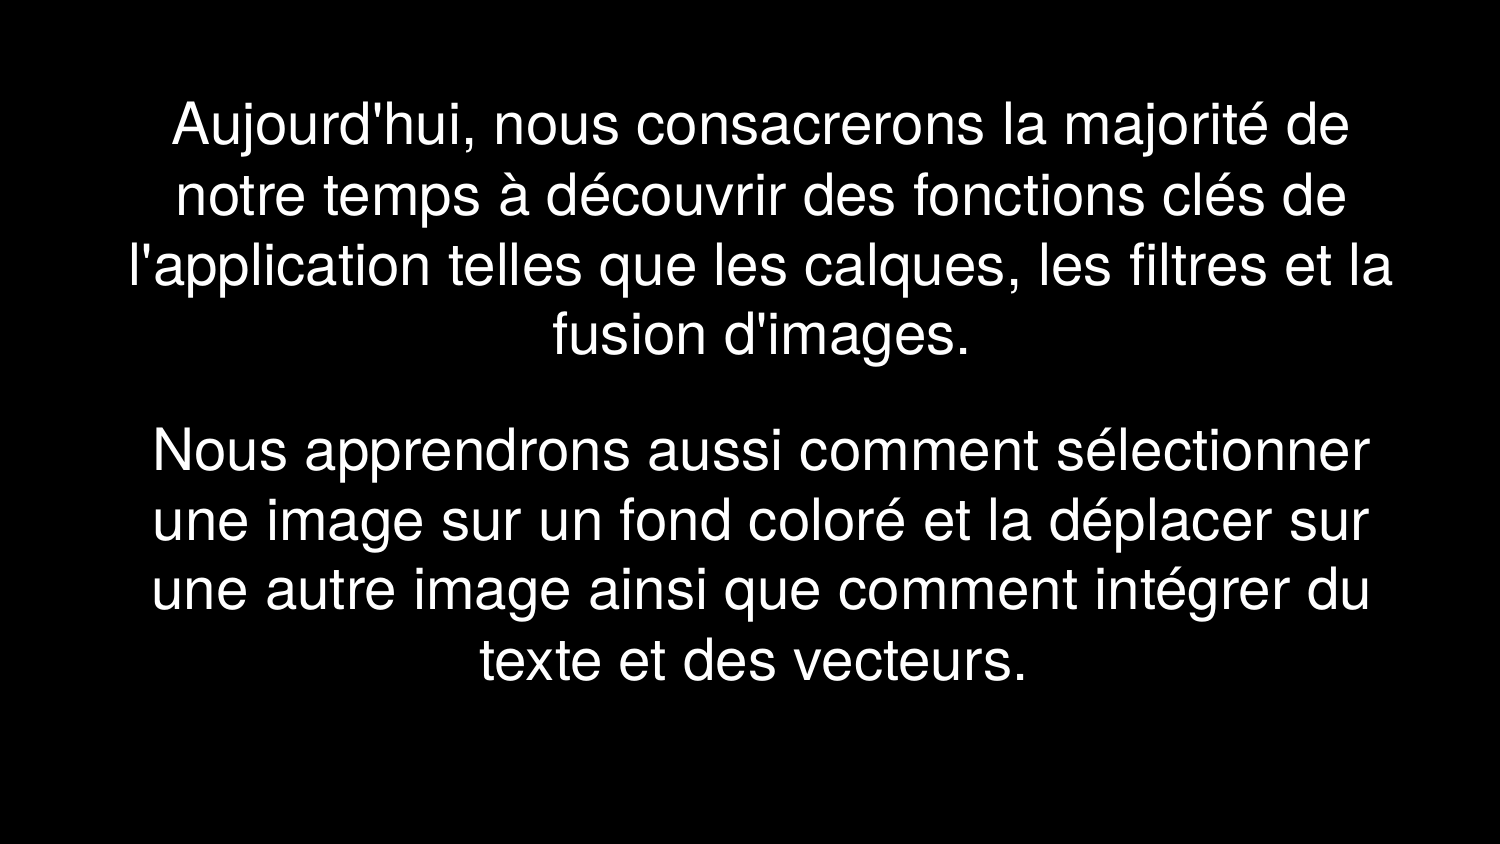

Aujourd'hui, nous consacrerons la majorité de notre temps à découvrir des fonctions clés de l'application telles que les calques, les filtres et la fusion d'images.

Nous apprendrons aussi comment sélectionner une image sur un fond coloré et la déplacer sur une autre image ainsi que comment intégrer du texte et des vecteurs.